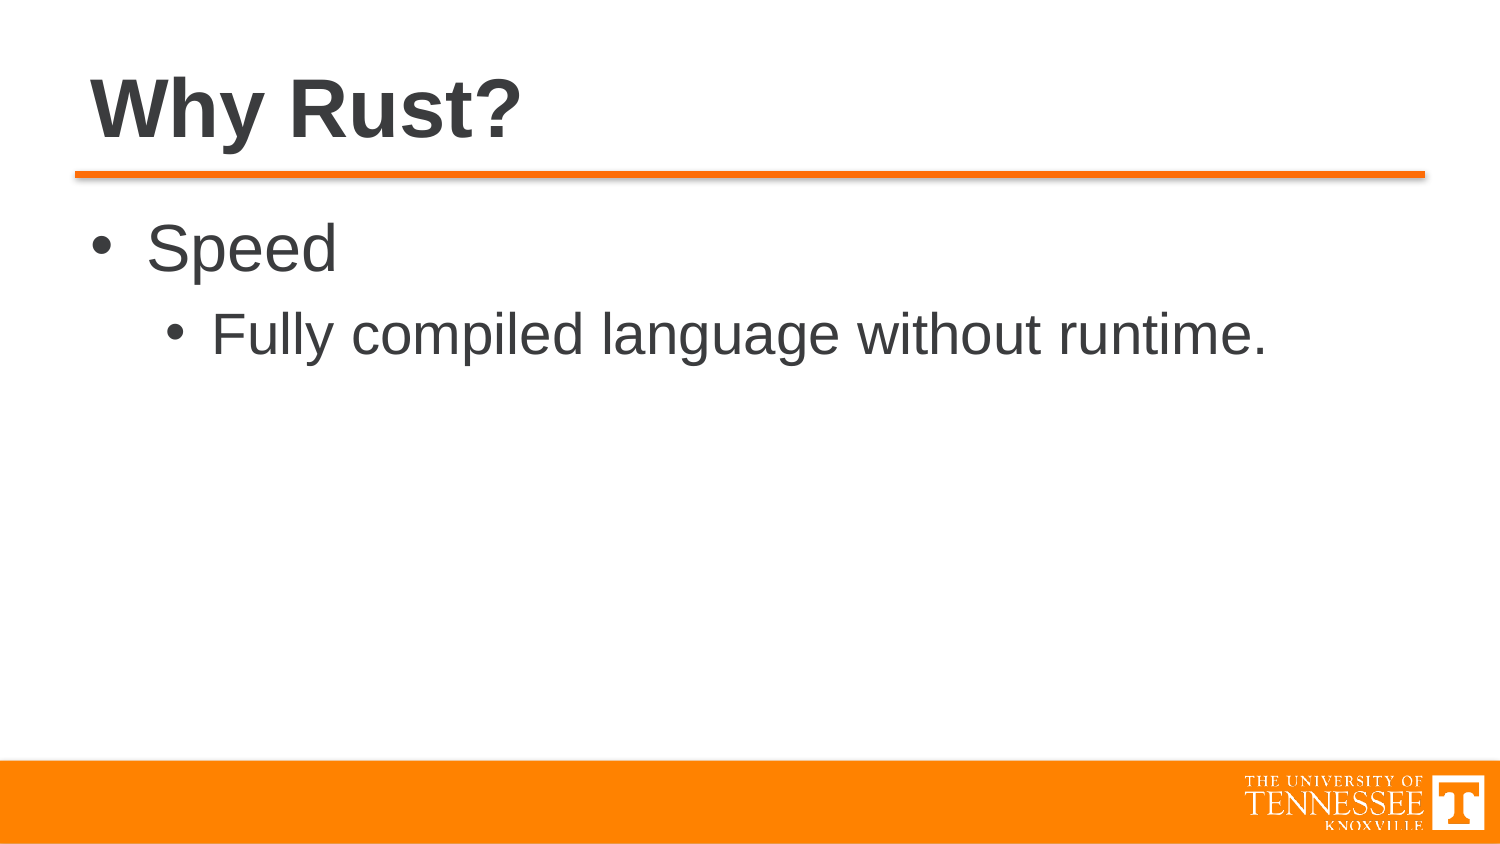

# Why Rust?
Speed
Fully compiled language without runtime.